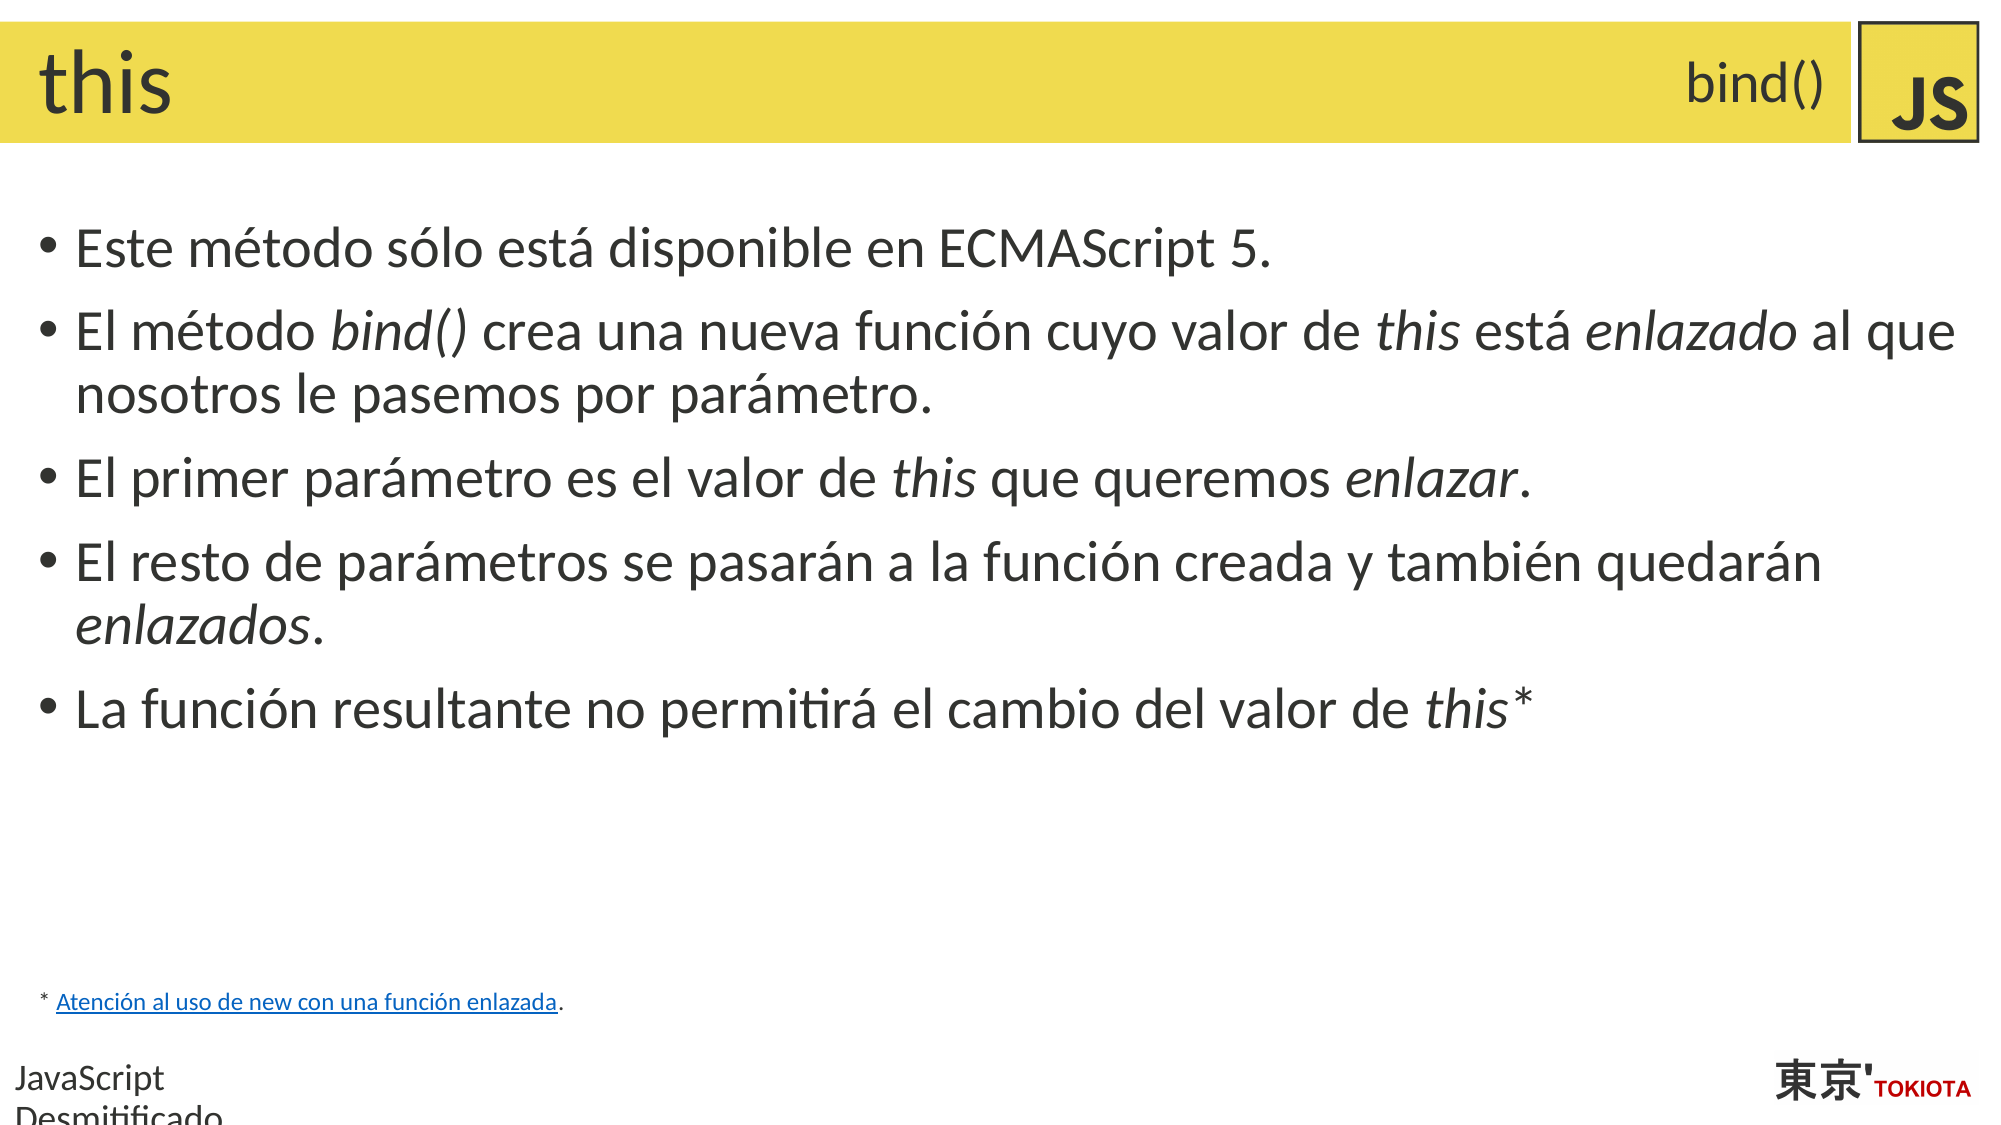

# this
bind()
Este método sólo está disponible en ECMAScript 5.
El método bind() crea una nueva función cuyo valor de this está enlazado al que nosotros le pasemos por parámetro.
El primer parámetro es el valor de this que queremos enlazar.
El resto de parámetros se pasarán a la función creada y también quedarán enlazados.
La función resultante no permitirá el cambio del valor de this*

* Atención al uso de new con una función enlazada.